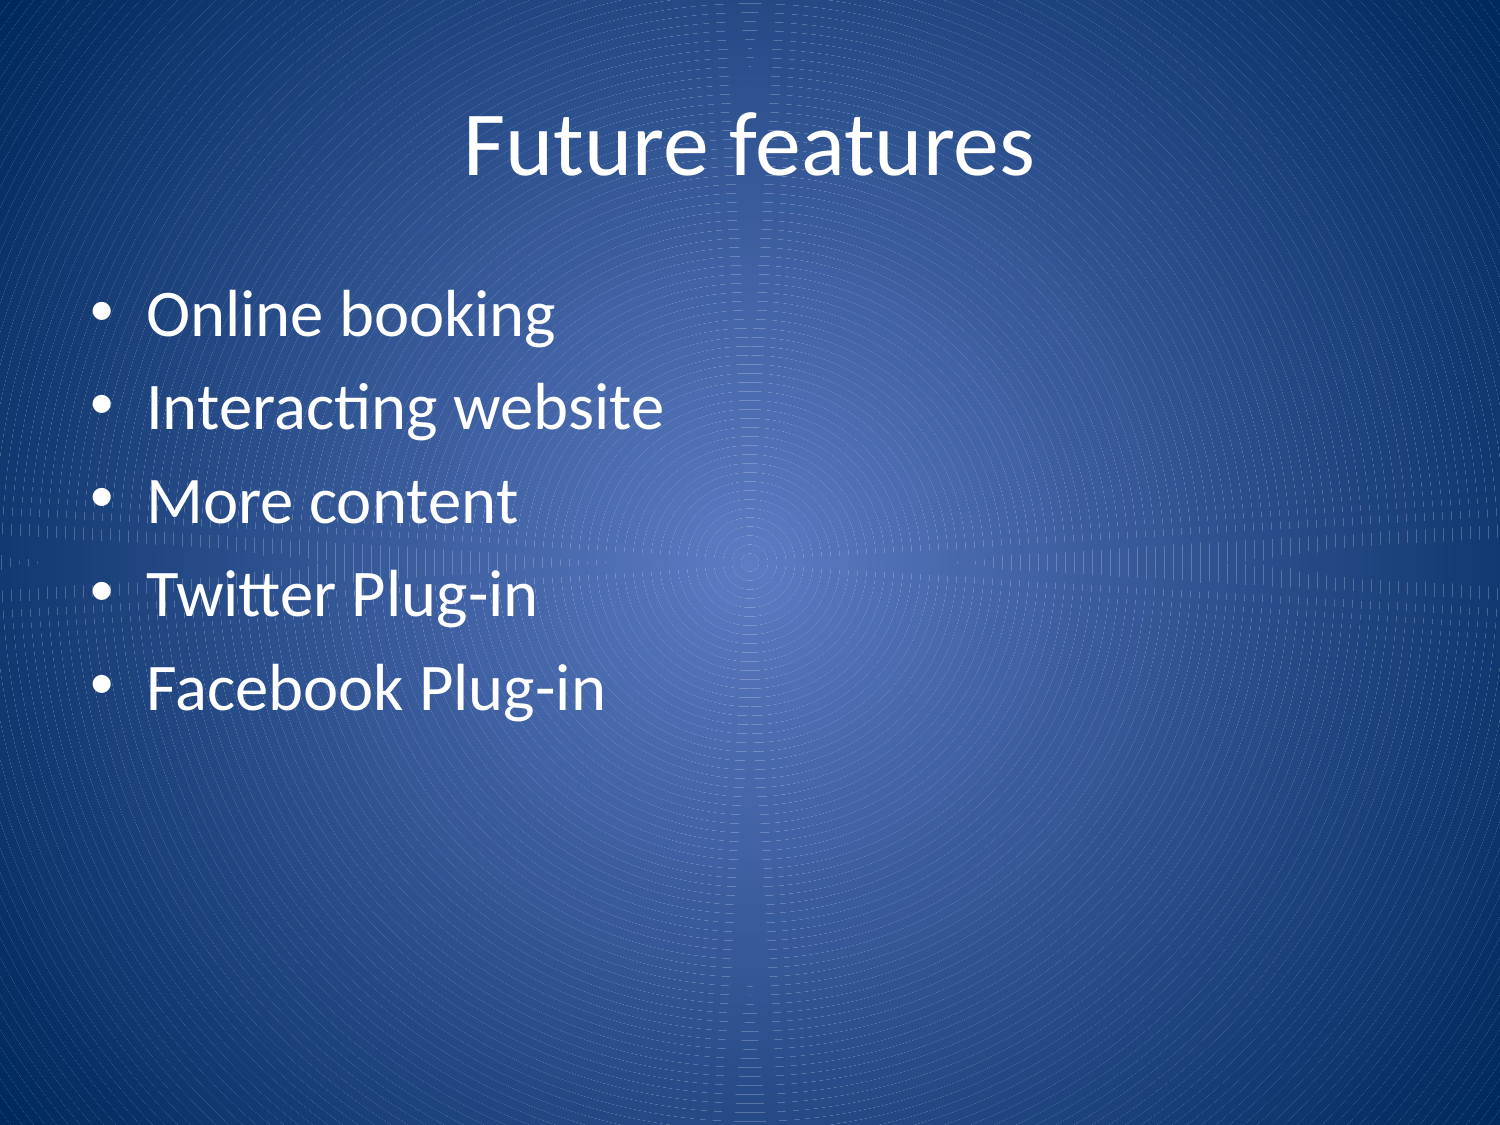

# Future features
Online booking
Interacting website
More content
Twitter Plug-in
Facebook Plug-in